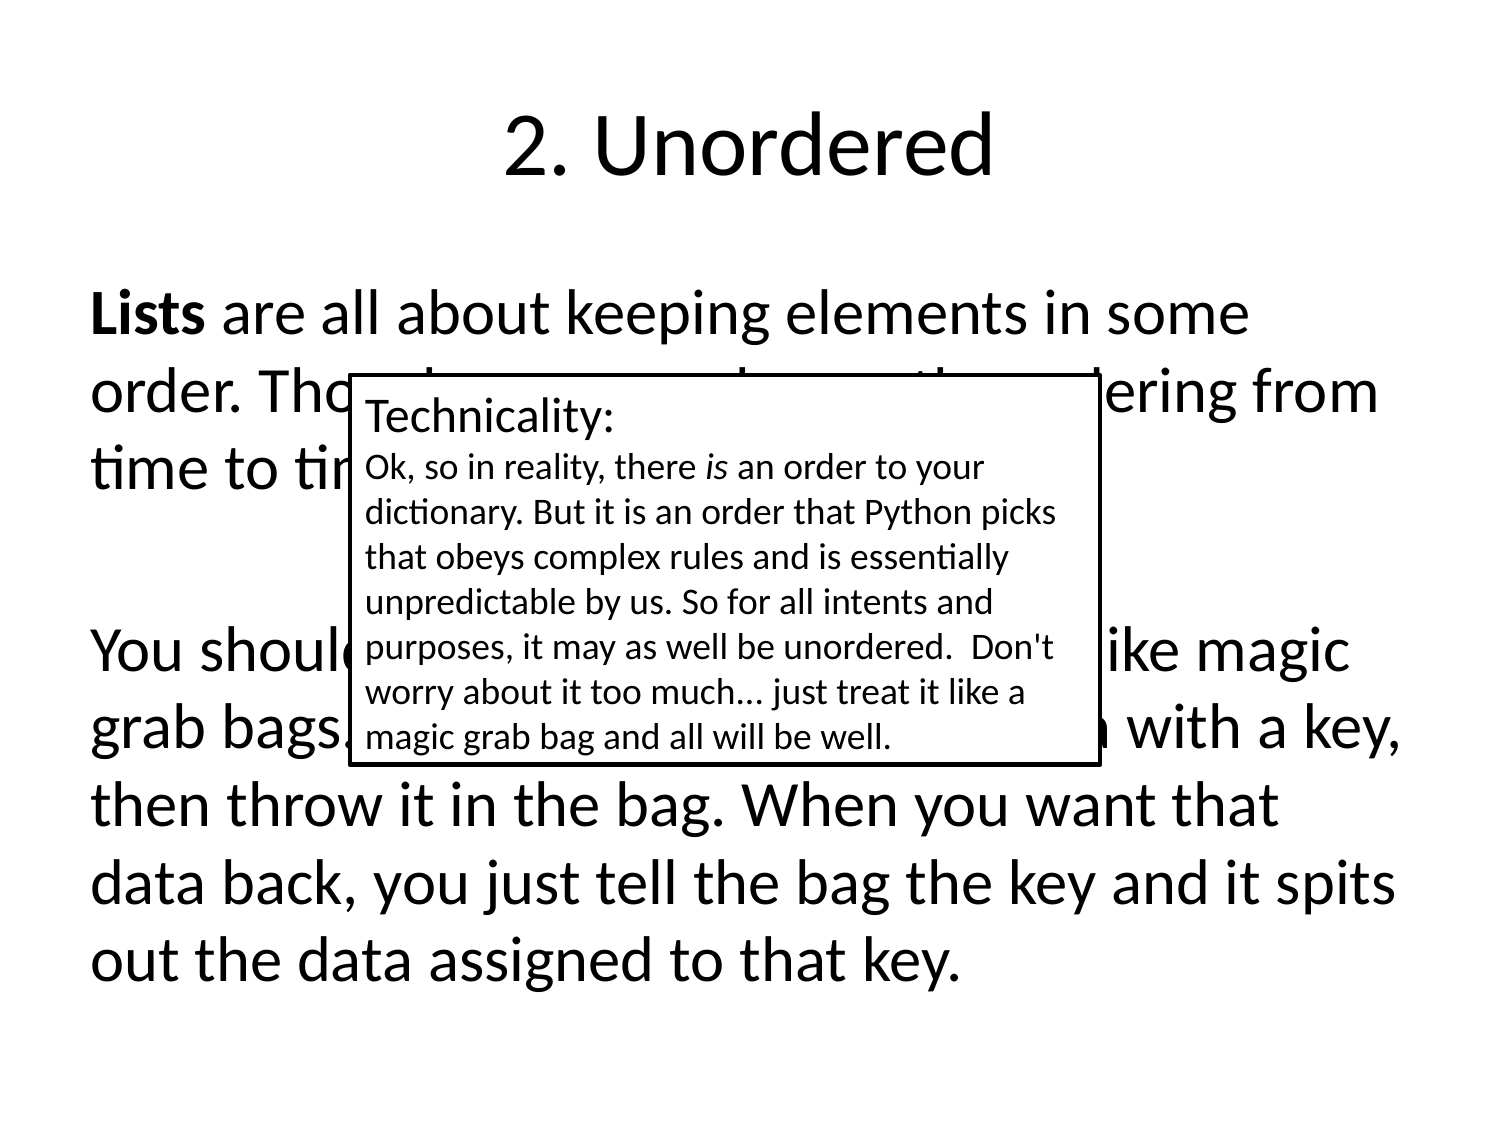

# 2. Unordered
Lists are all about keeping elements in some order. Though you may change the ordering from time to time, it's still in some order.

You should think of dictionaries more like magic grab bags. You mark each piece of data with a key, then throw it in the bag. When you want that data back, you just tell the bag the key and it spits out the data assigned to that key.
Technicality:
Ok, so in reality, there is an order to your dictionary. But it is an order that Python picks that obeys complex rules and is essentially unpredictable by us. So for all intents and purposes, it may as well be unordered.  Don't worry about it too much... just treat it like a magic grab bag and all will be well.